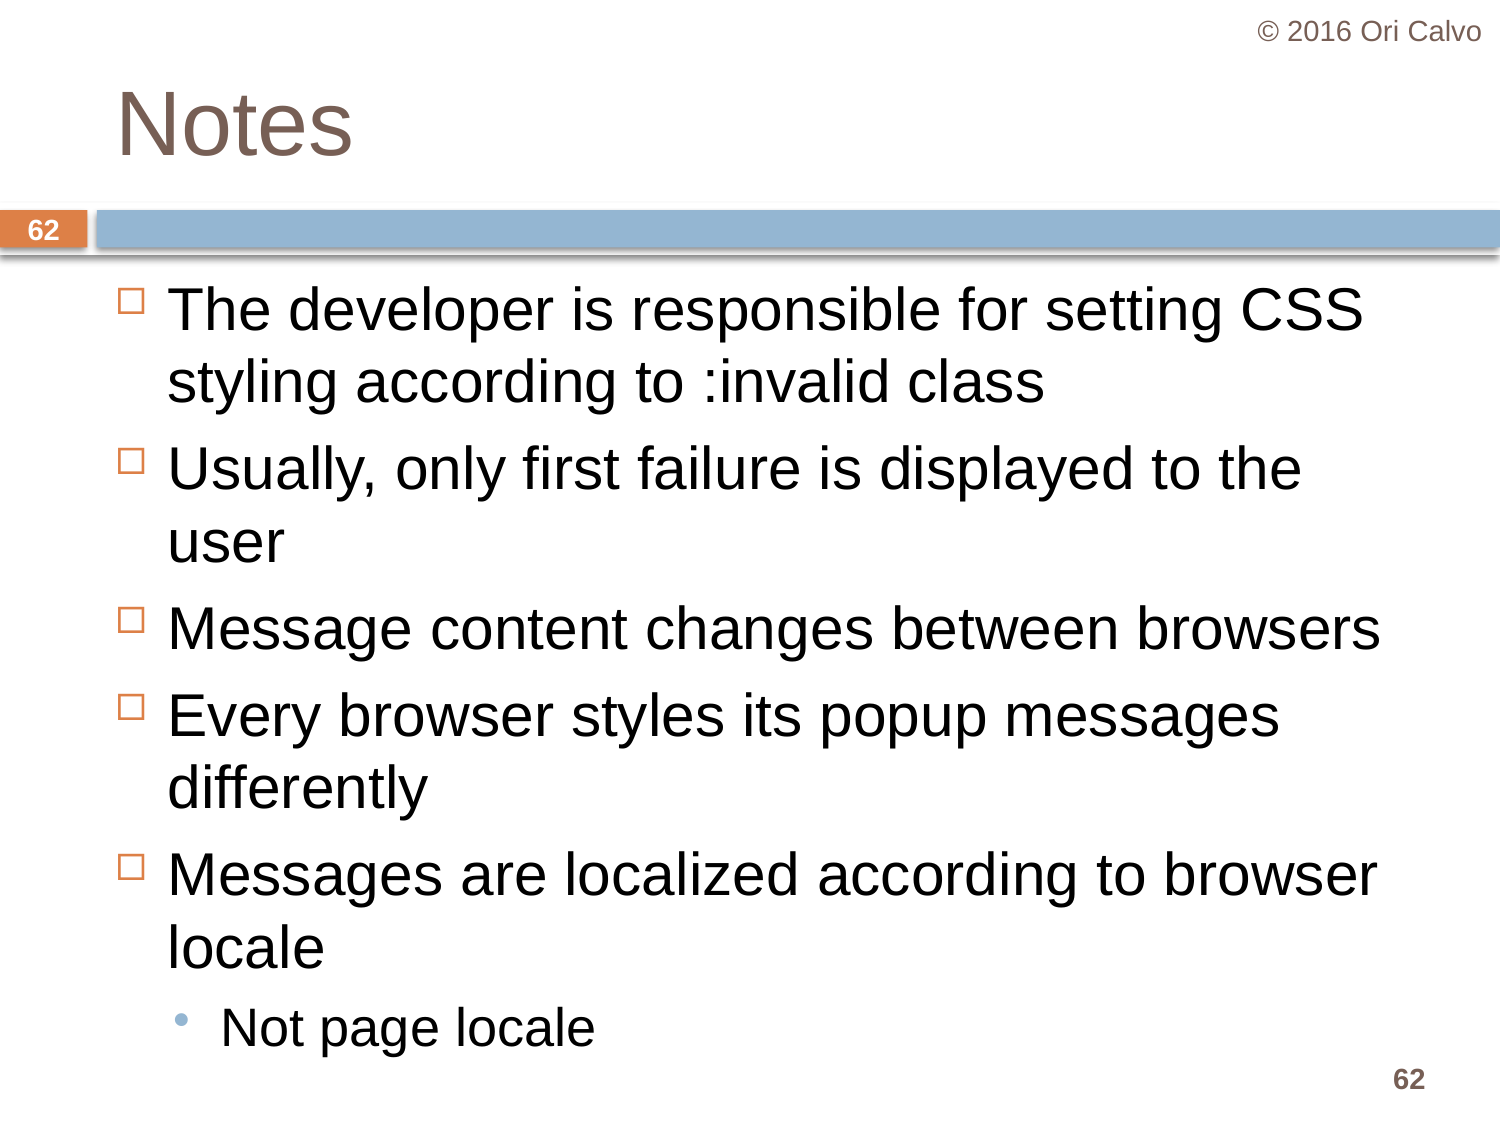

© 2016 Ori Calvo
# Notes
62
The developer is responsible for setting CSS styling according to :invalid class
Usually, only first failure is displayed to the user
Message content changes between browsers
Every browser styles its popup messages differently
Messages are localized according to browser locale
Not page locale